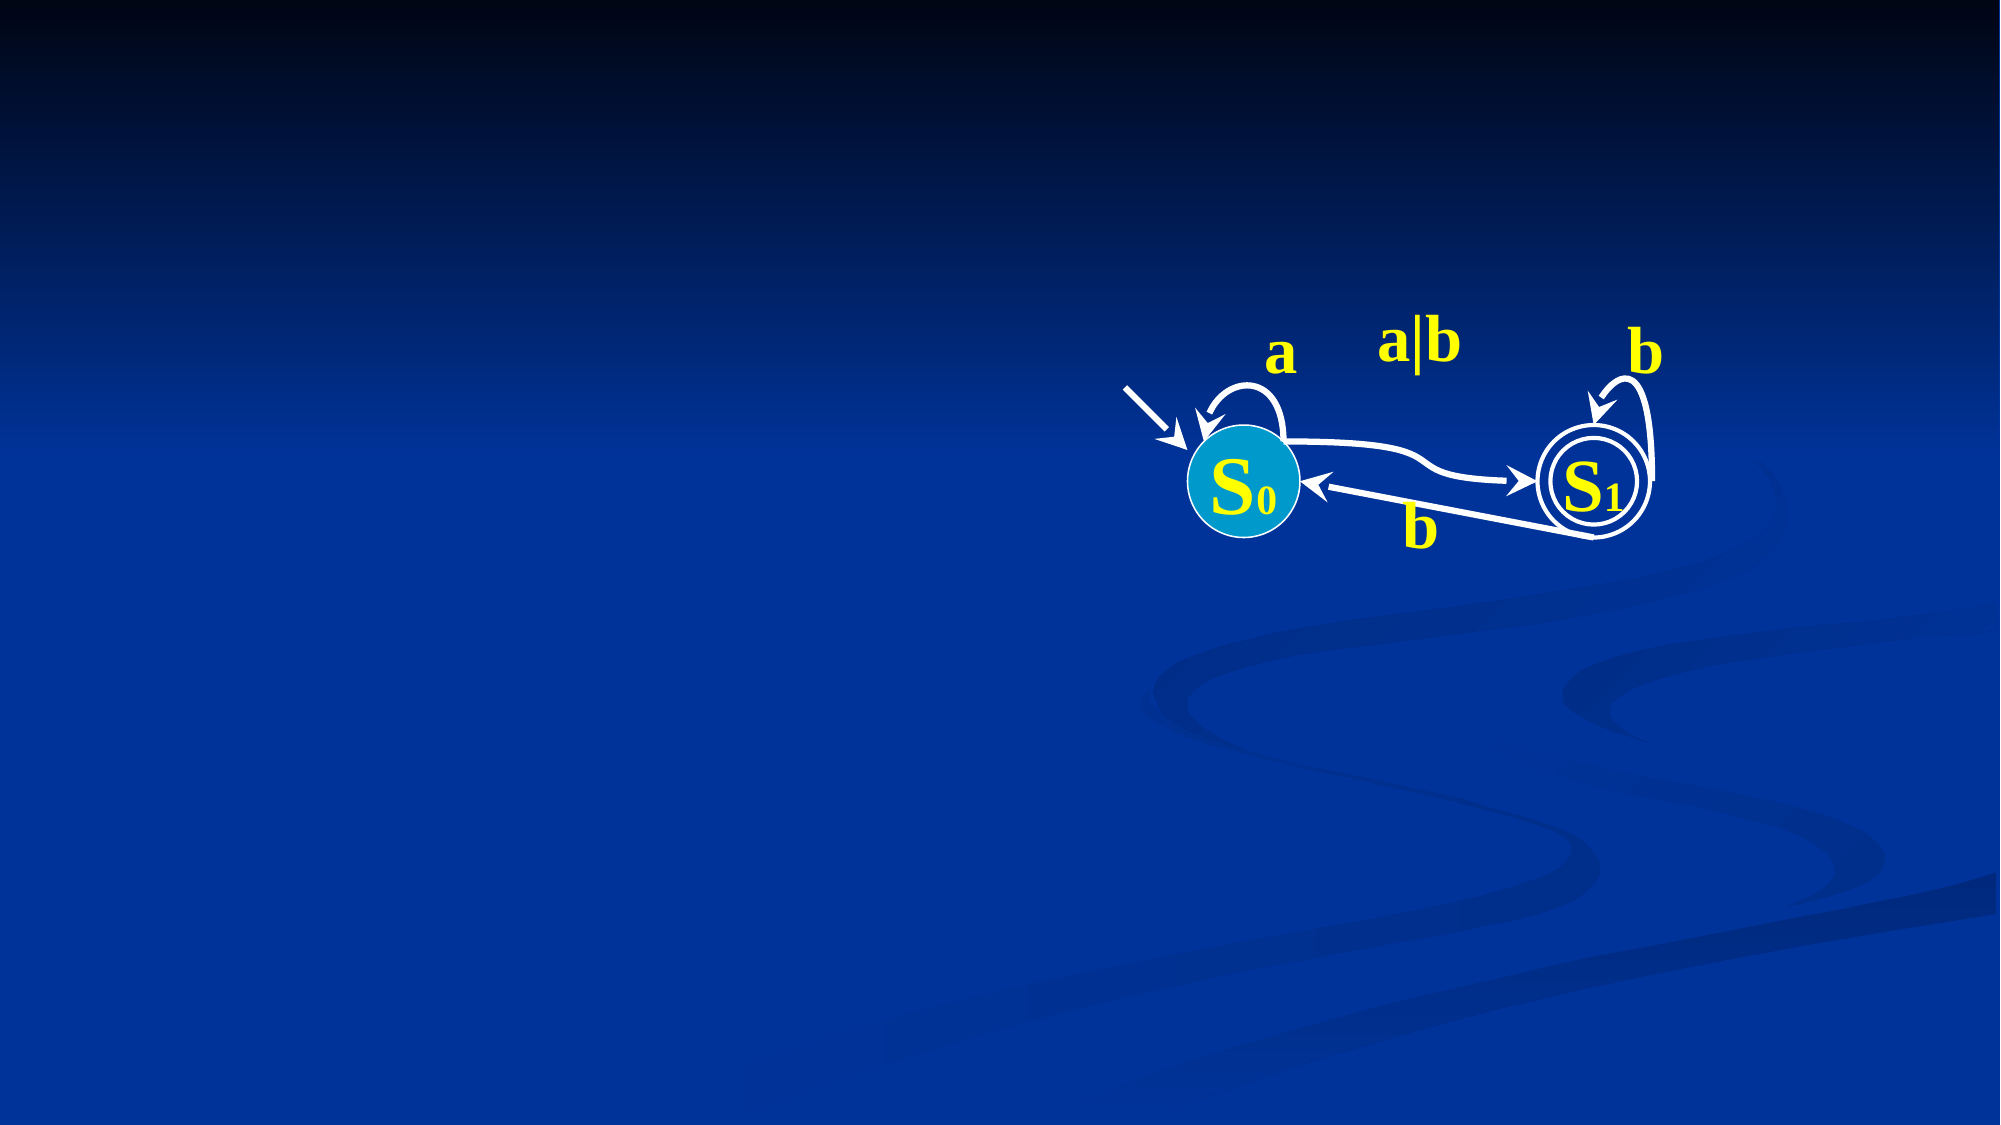

#
a|b
a
b

S0
S1
b
68